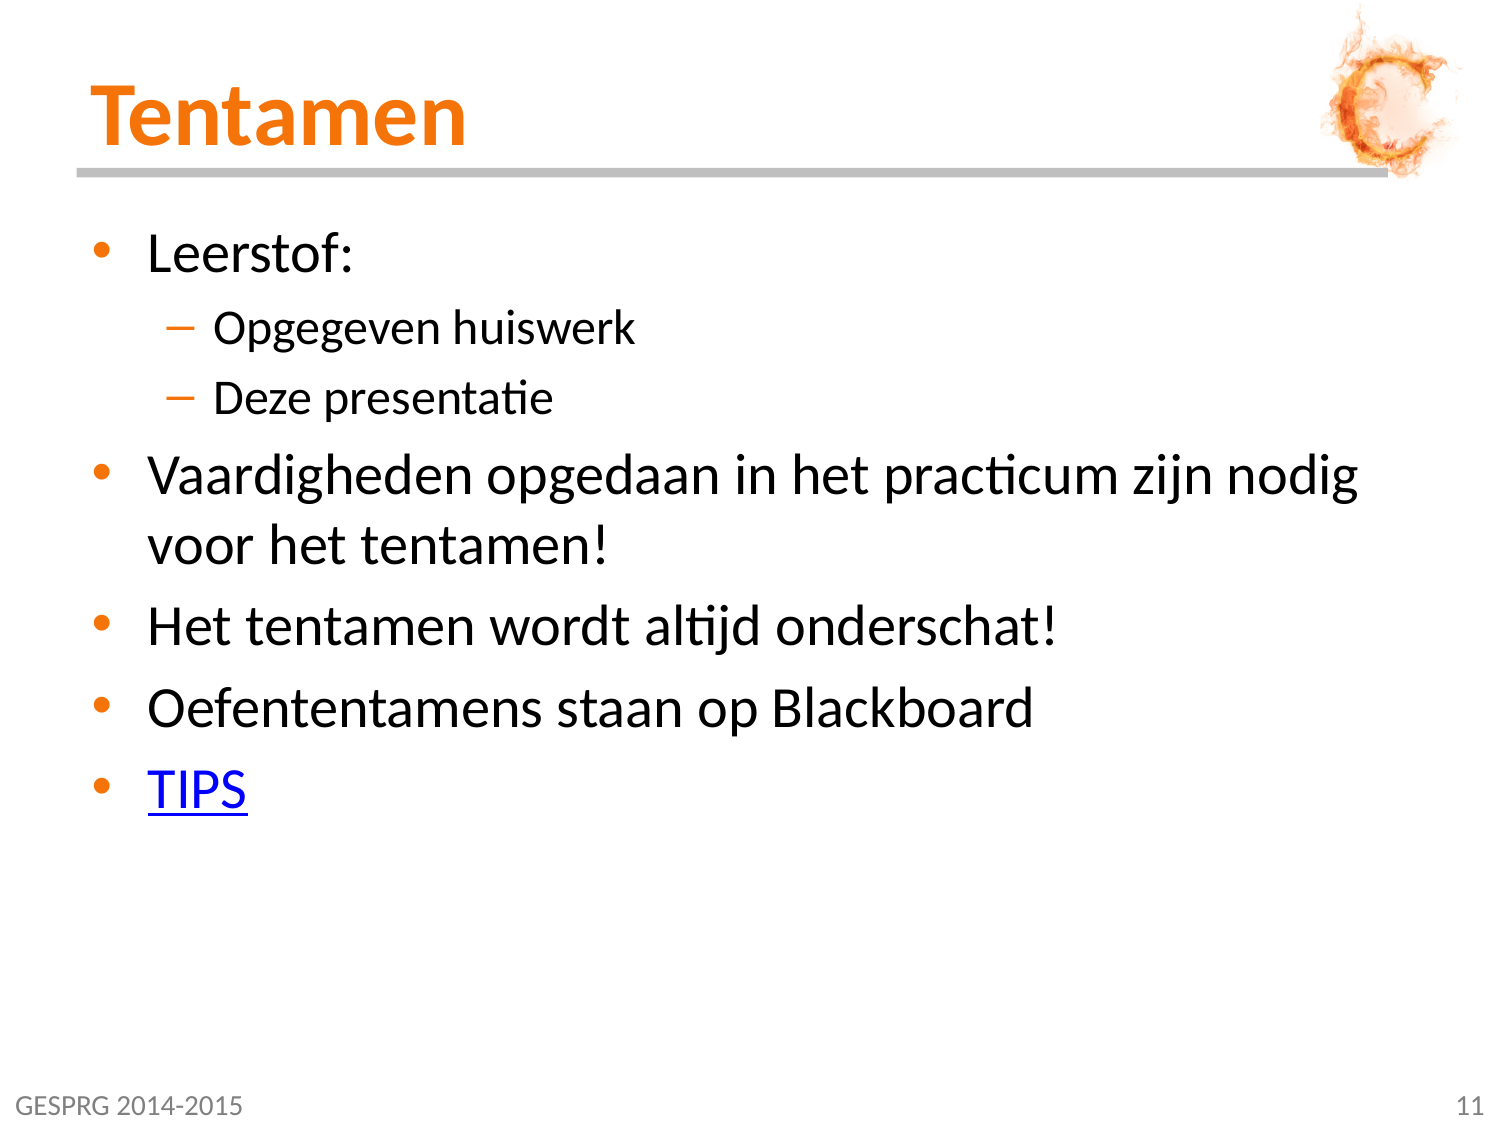

# Tentamen
Leerstof:
Opgegeven huiswerk
Deze presentatie
Vaardigheden opgedaan in het practicum zijn nodig voor het tentamen!
Het tentamen wordt altijd onderschat!
Oefententamens staan op Blackboard
TIPS
GESPRG 2014-2015
11